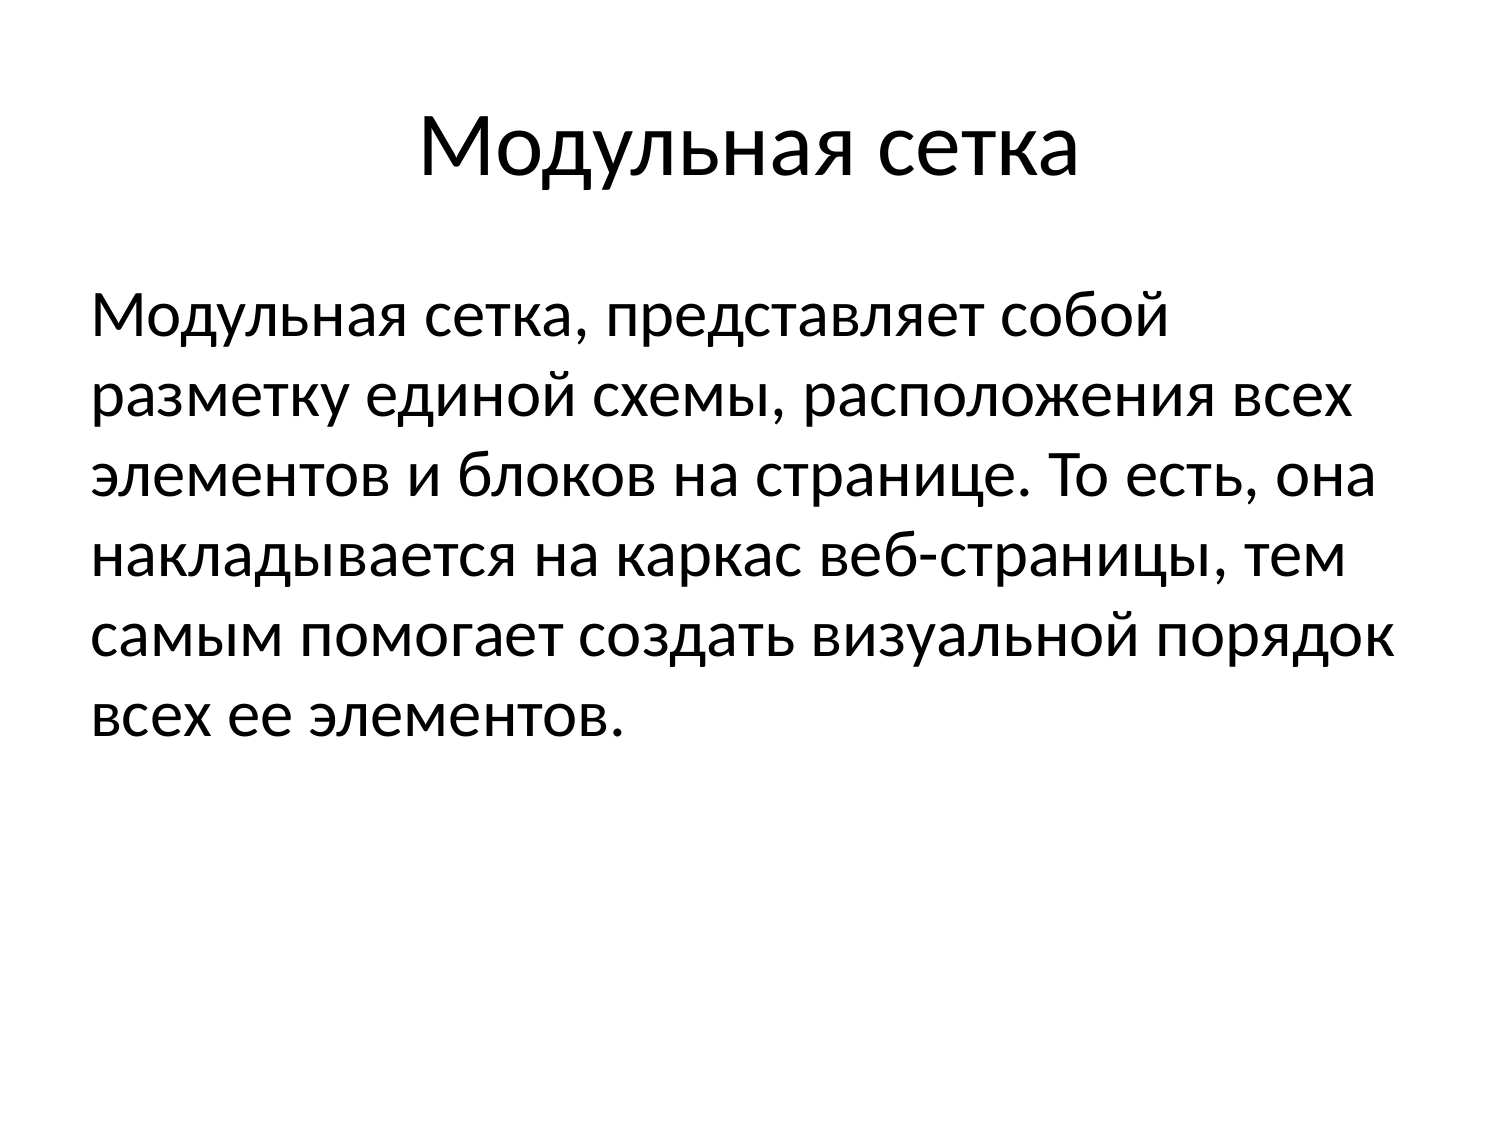

# Модульная сетка
Модульная сетка, представляет собой разметку единой схемы, расположения всех элементов и блоков на странице. То есть, она накладывается на каркас веб-страницы, тем самым помогает создать визуальной порядок всех ее элементов.